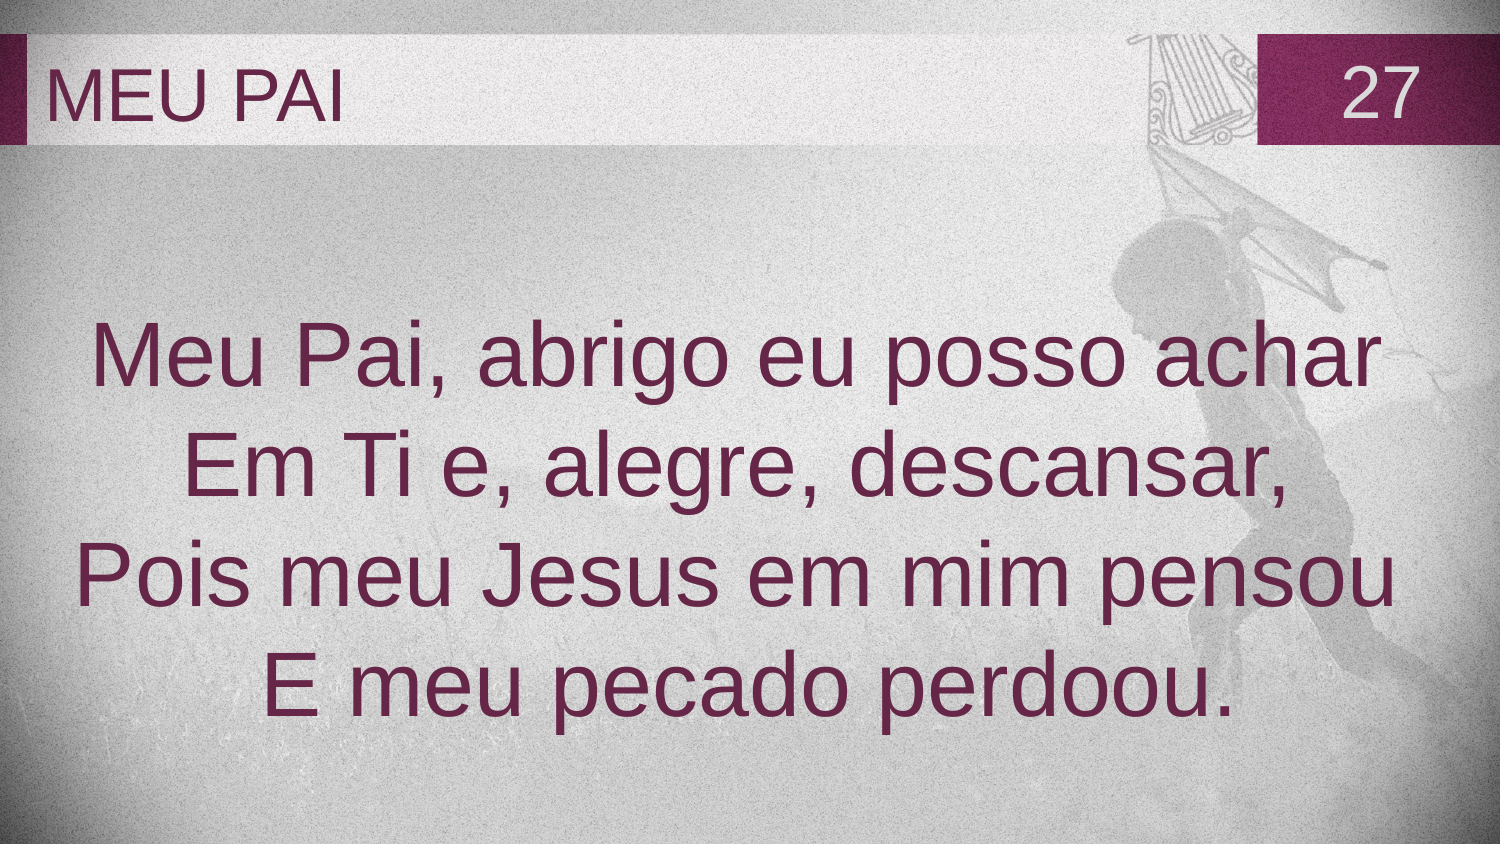

# MEU PAI
27
Meu Pai, abrigo eu posso achar
Em Ti e, alegre, descansar,
Pois meu Jesus em mim pensou
E meu pecado perdoou.